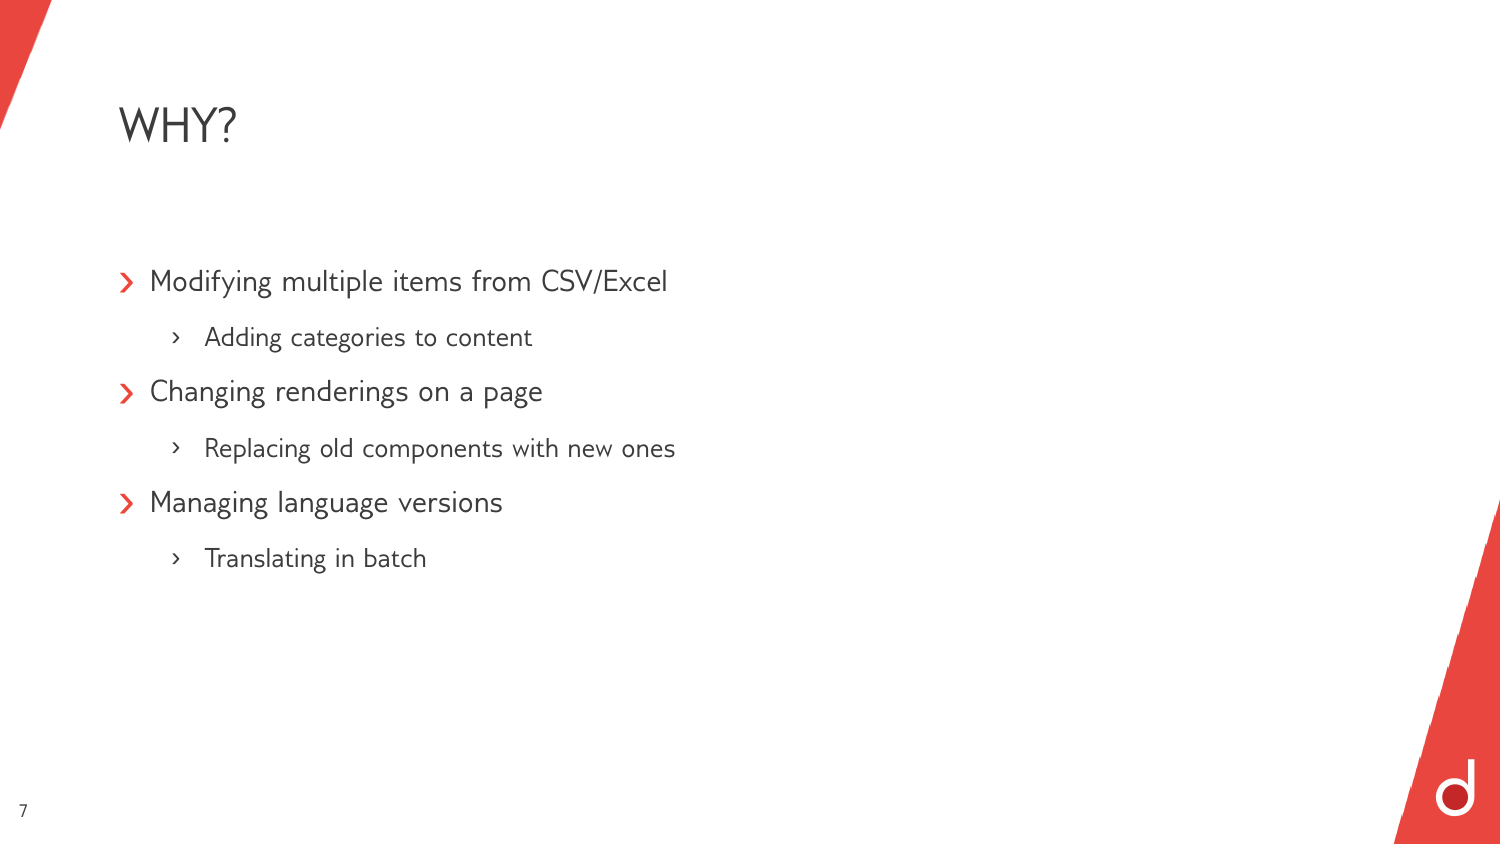

# WHY?
Modifying multiple items from CSV/Excel
Adding categories to content
Changing renderings on a page
Replacing old components with new ones
Managing language versions
Translating in batch

7